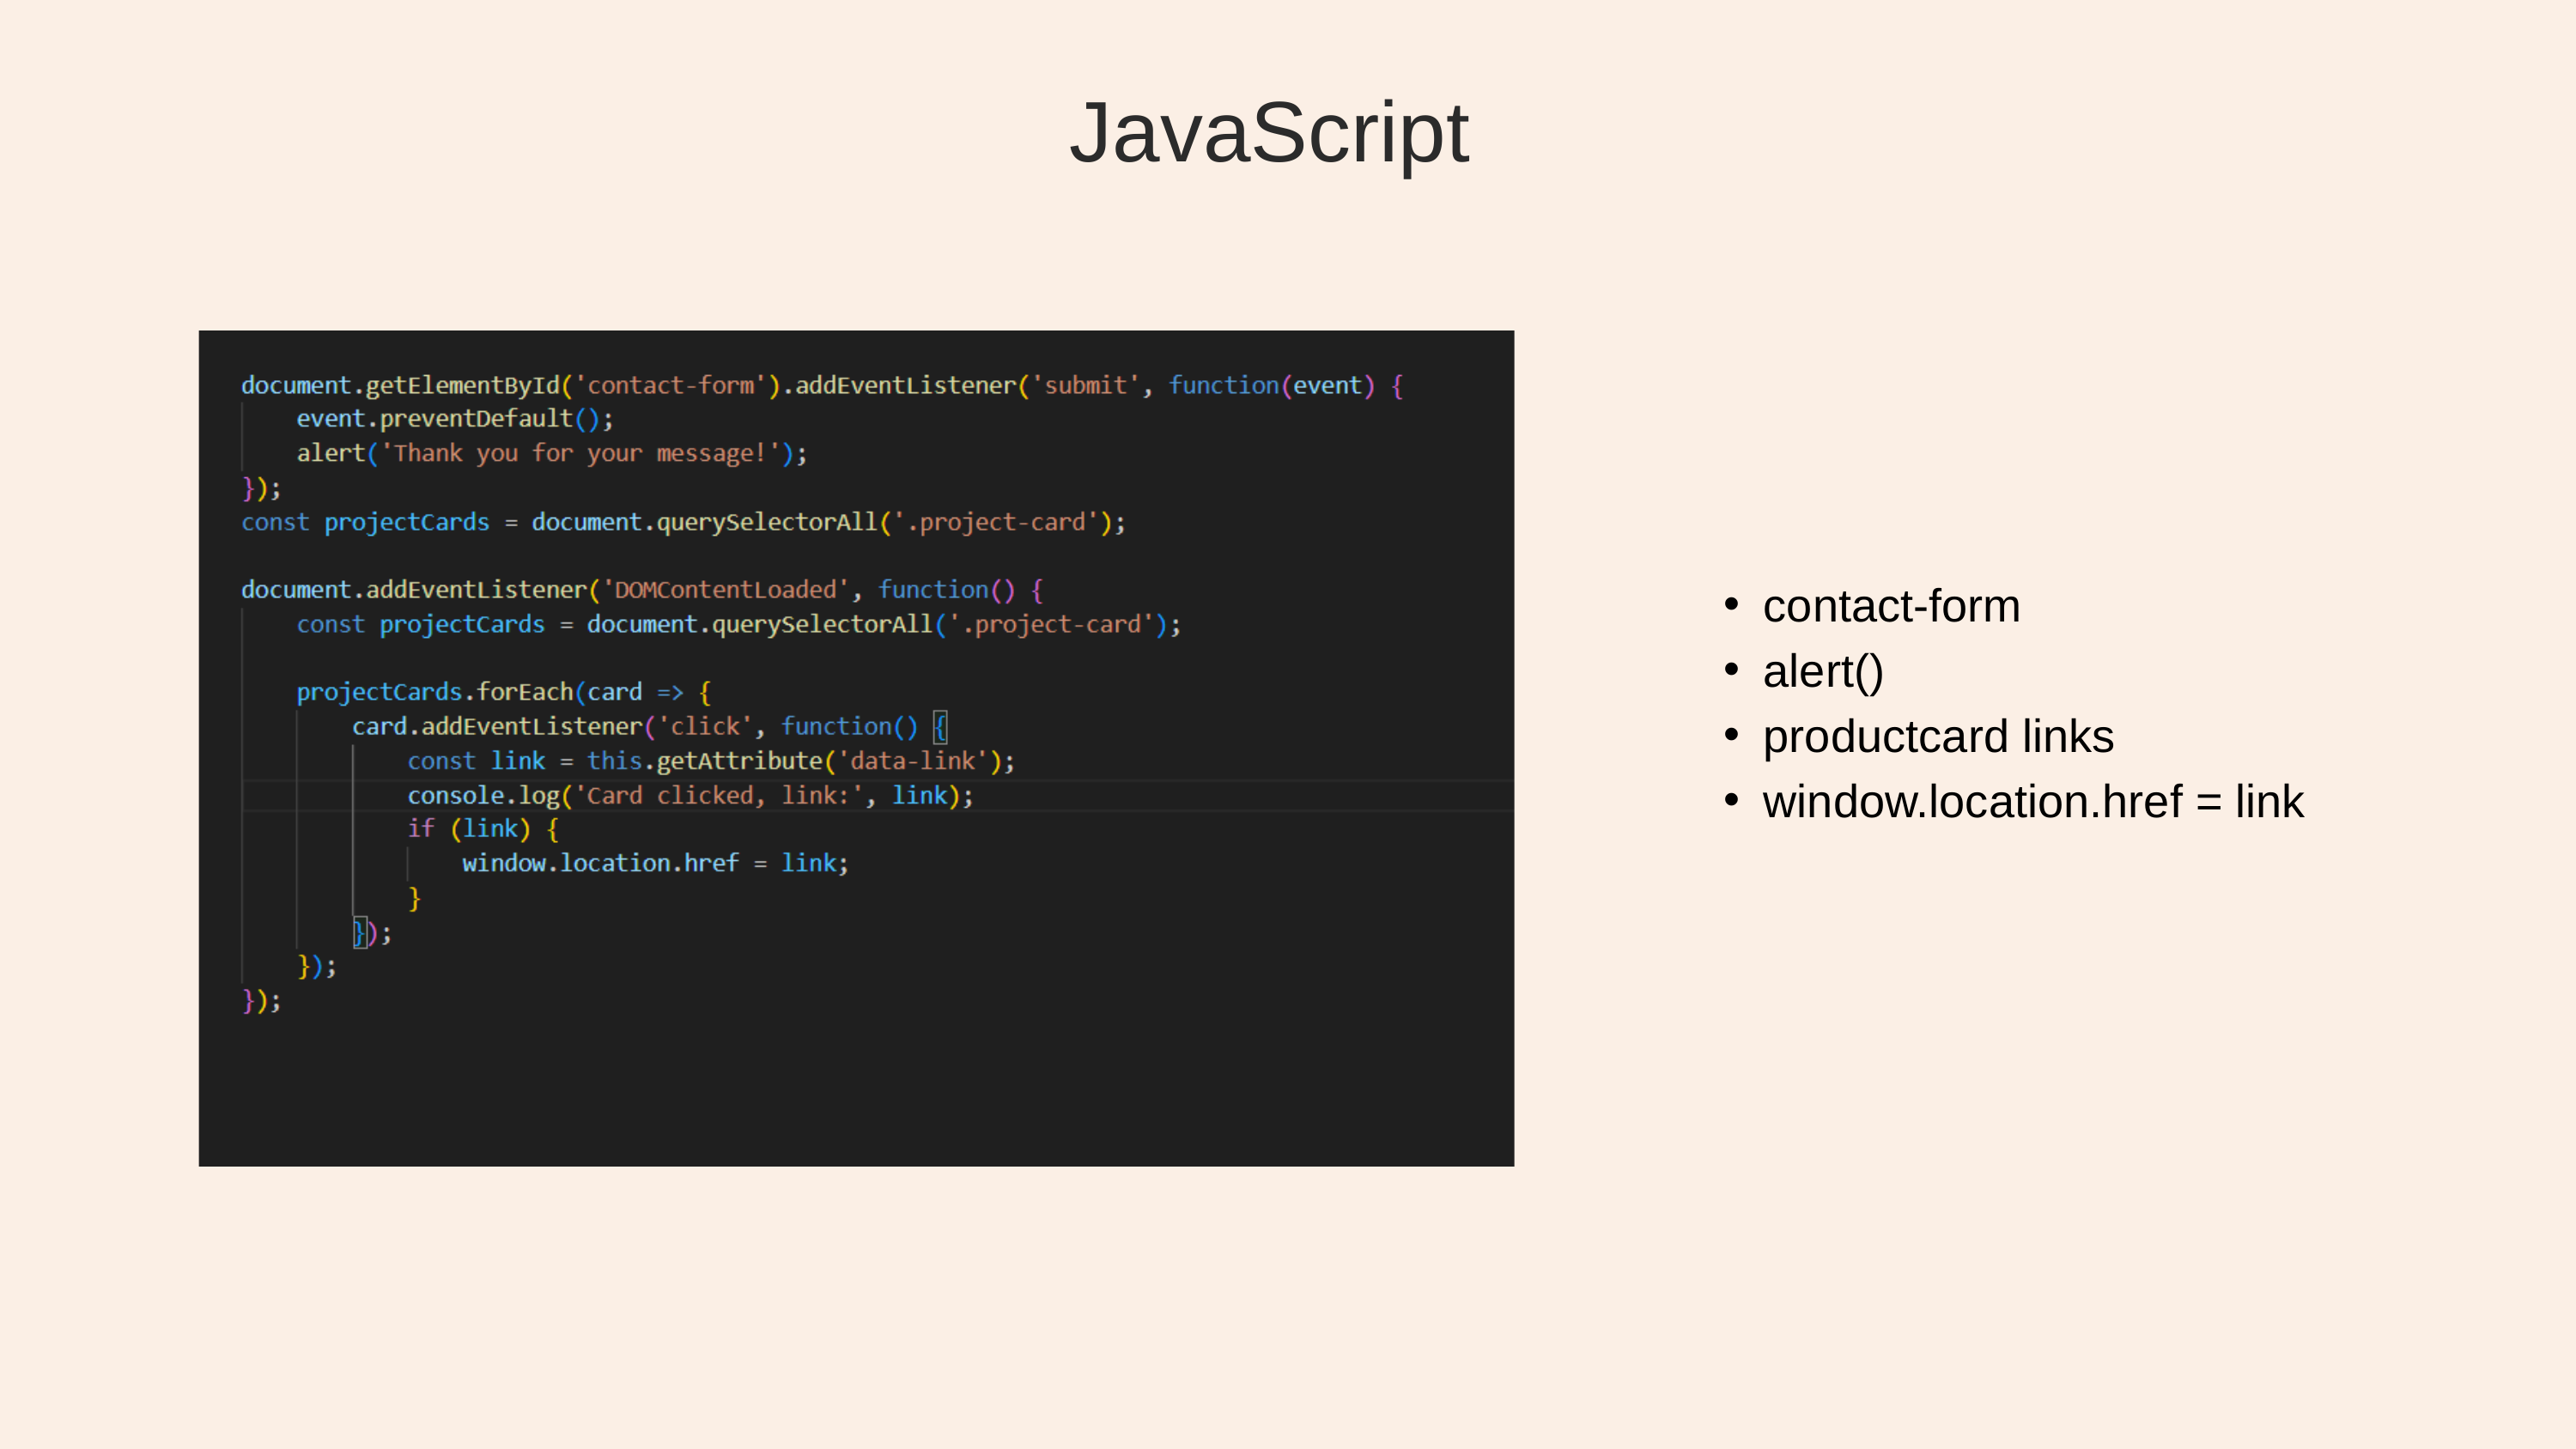

JavaScript

contact-form
alert()
productcard links
window.location.href = link